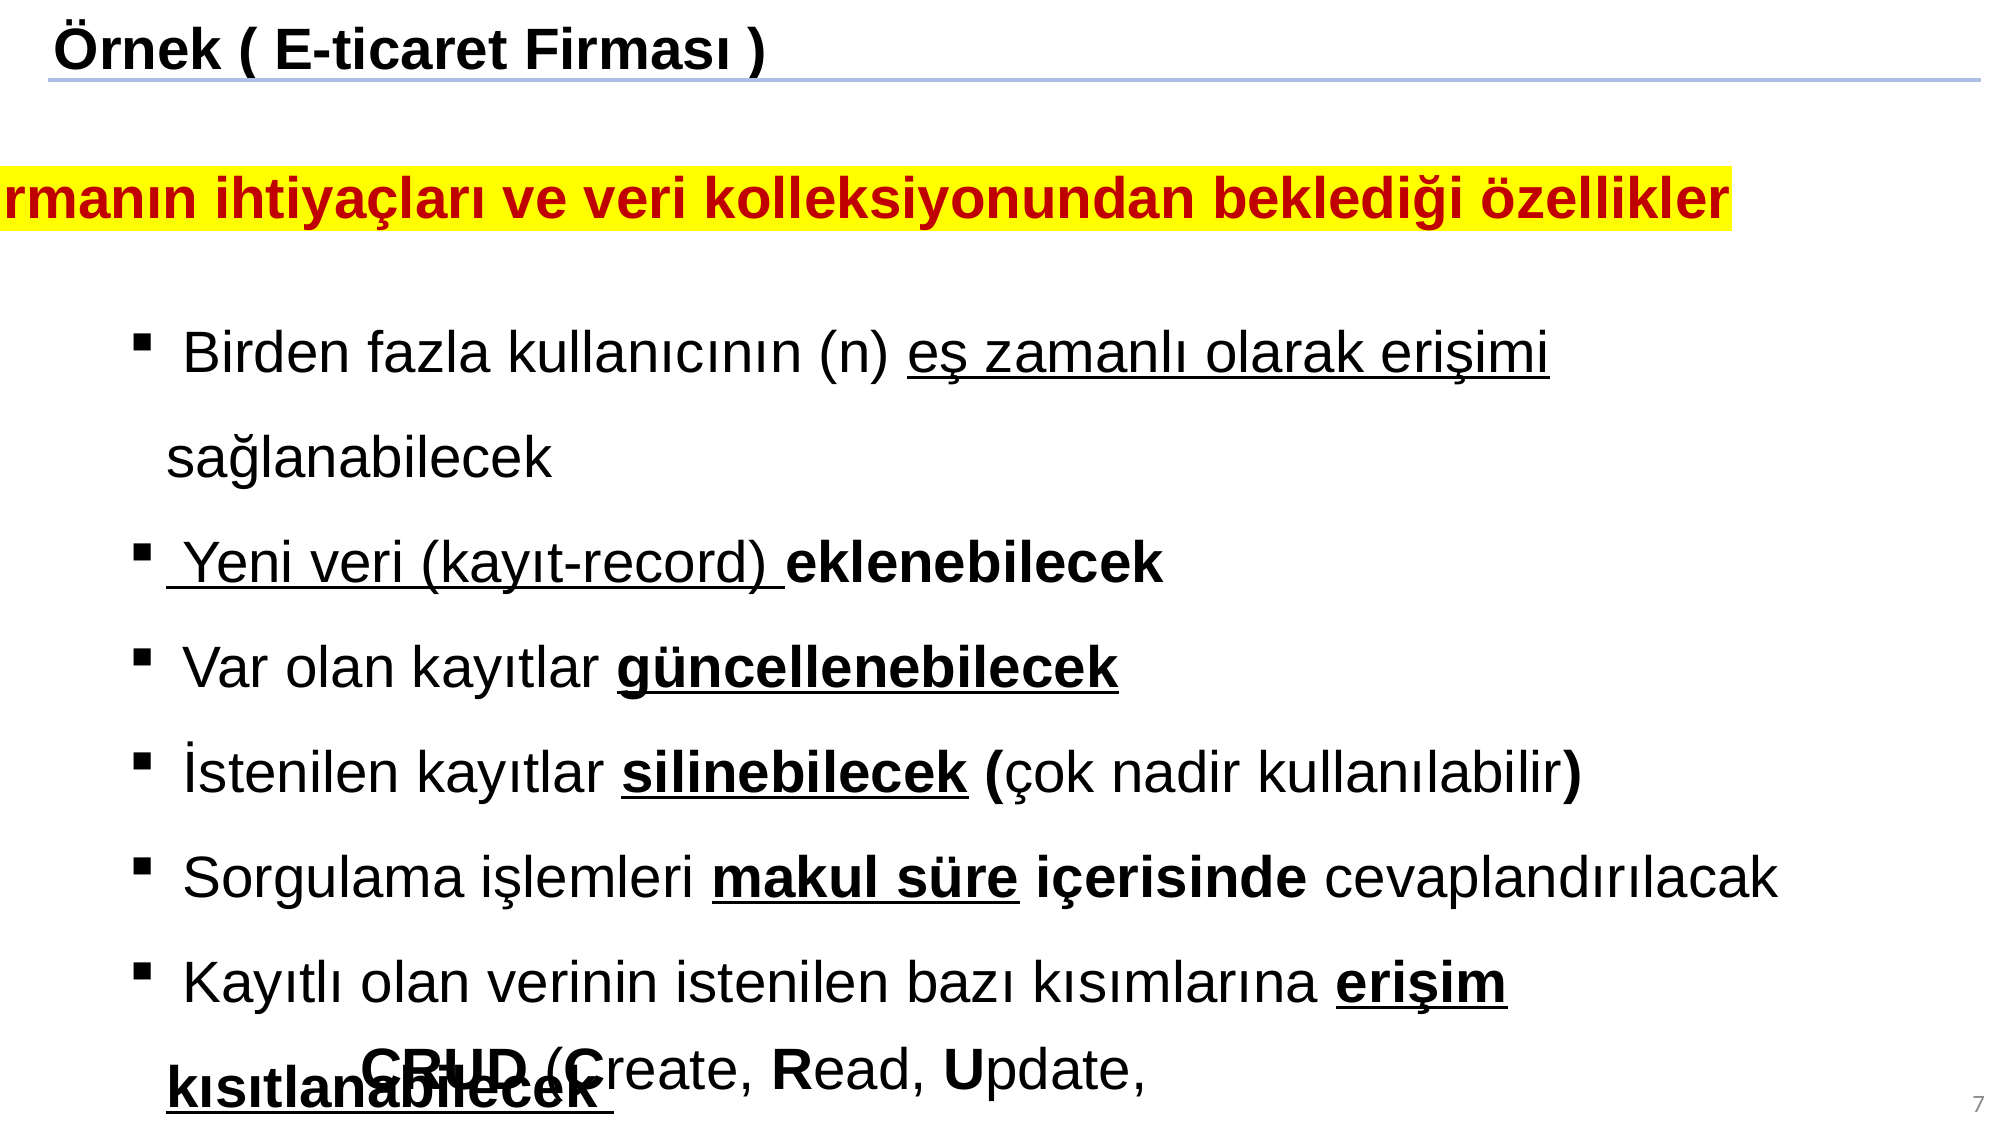

Örnek ( E-ticaret Firması )
Firmanın ihtiyaçları ve veri kolleksiyonundan beklediği özellikler
 Birden fazla kullanıcının (n) eş zamanlı olarak erişimi sağlanabilecek
 Yeni veri (kayıt-record) eklenebilecek
 Var olan kayıtlar güncellenebilecek
 İstenilen kayıtlar silinebilecek (çok nadir kullanılabilir)
 Sorgulama işlemleri makul süre içerisinde cevaplandırılacak
 Kayıtlı olan verinin istenilen bazı kısımlarına erişim kısıtlanabilecek
CRUD (Create, Read, Update, Delete)
7